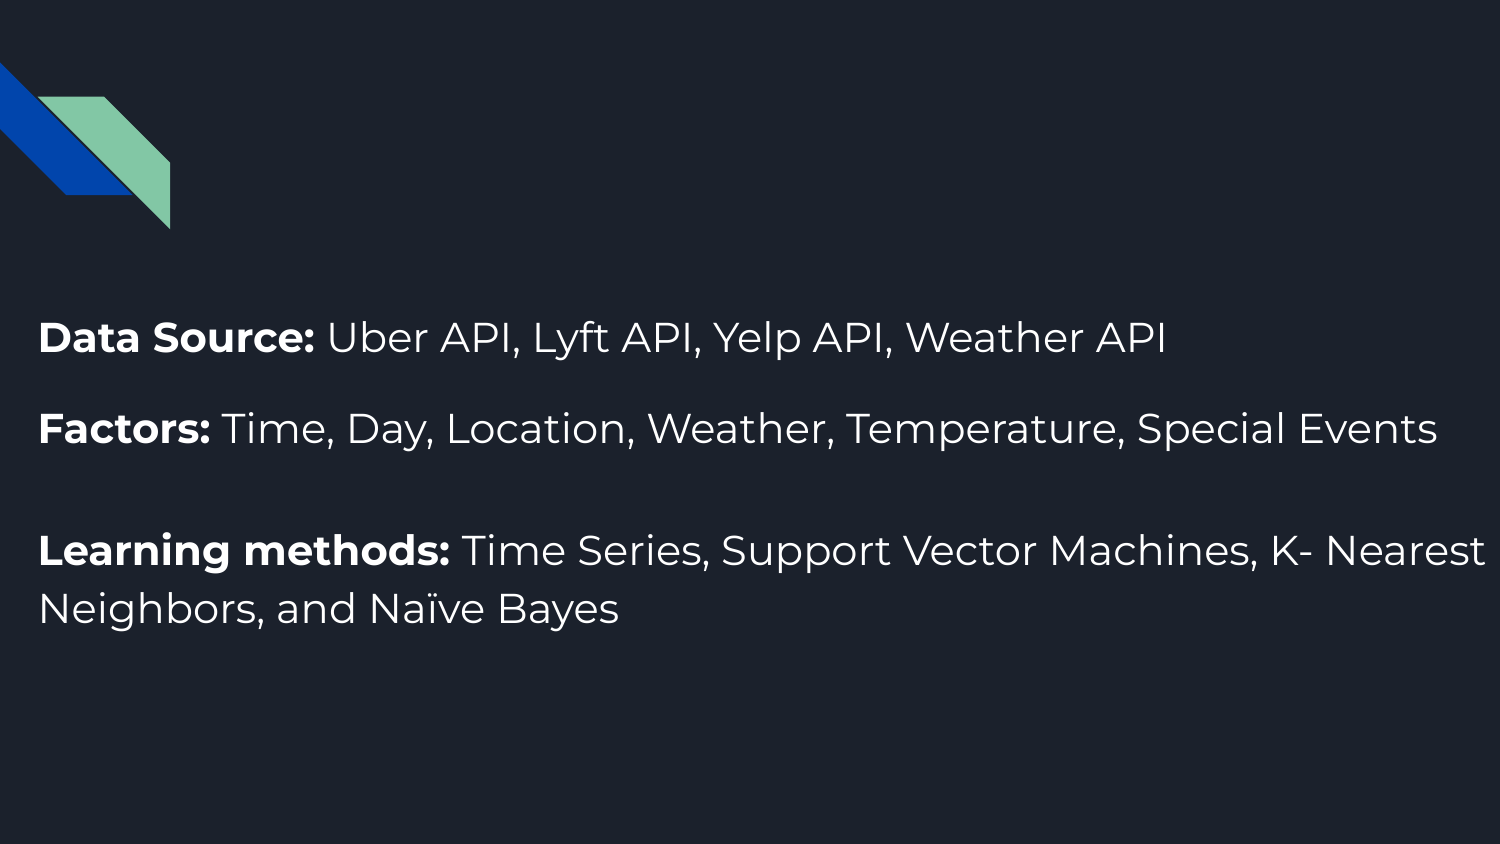

Data Source: Uber API, Lyft API, Yelp API, Weather API
Factors: Time, Day, Location, Weather, Temperature, Special Events
Learning methods: Time Series, Support Vector Machines, K- Nearest Neighbors, and Naïve Bayes